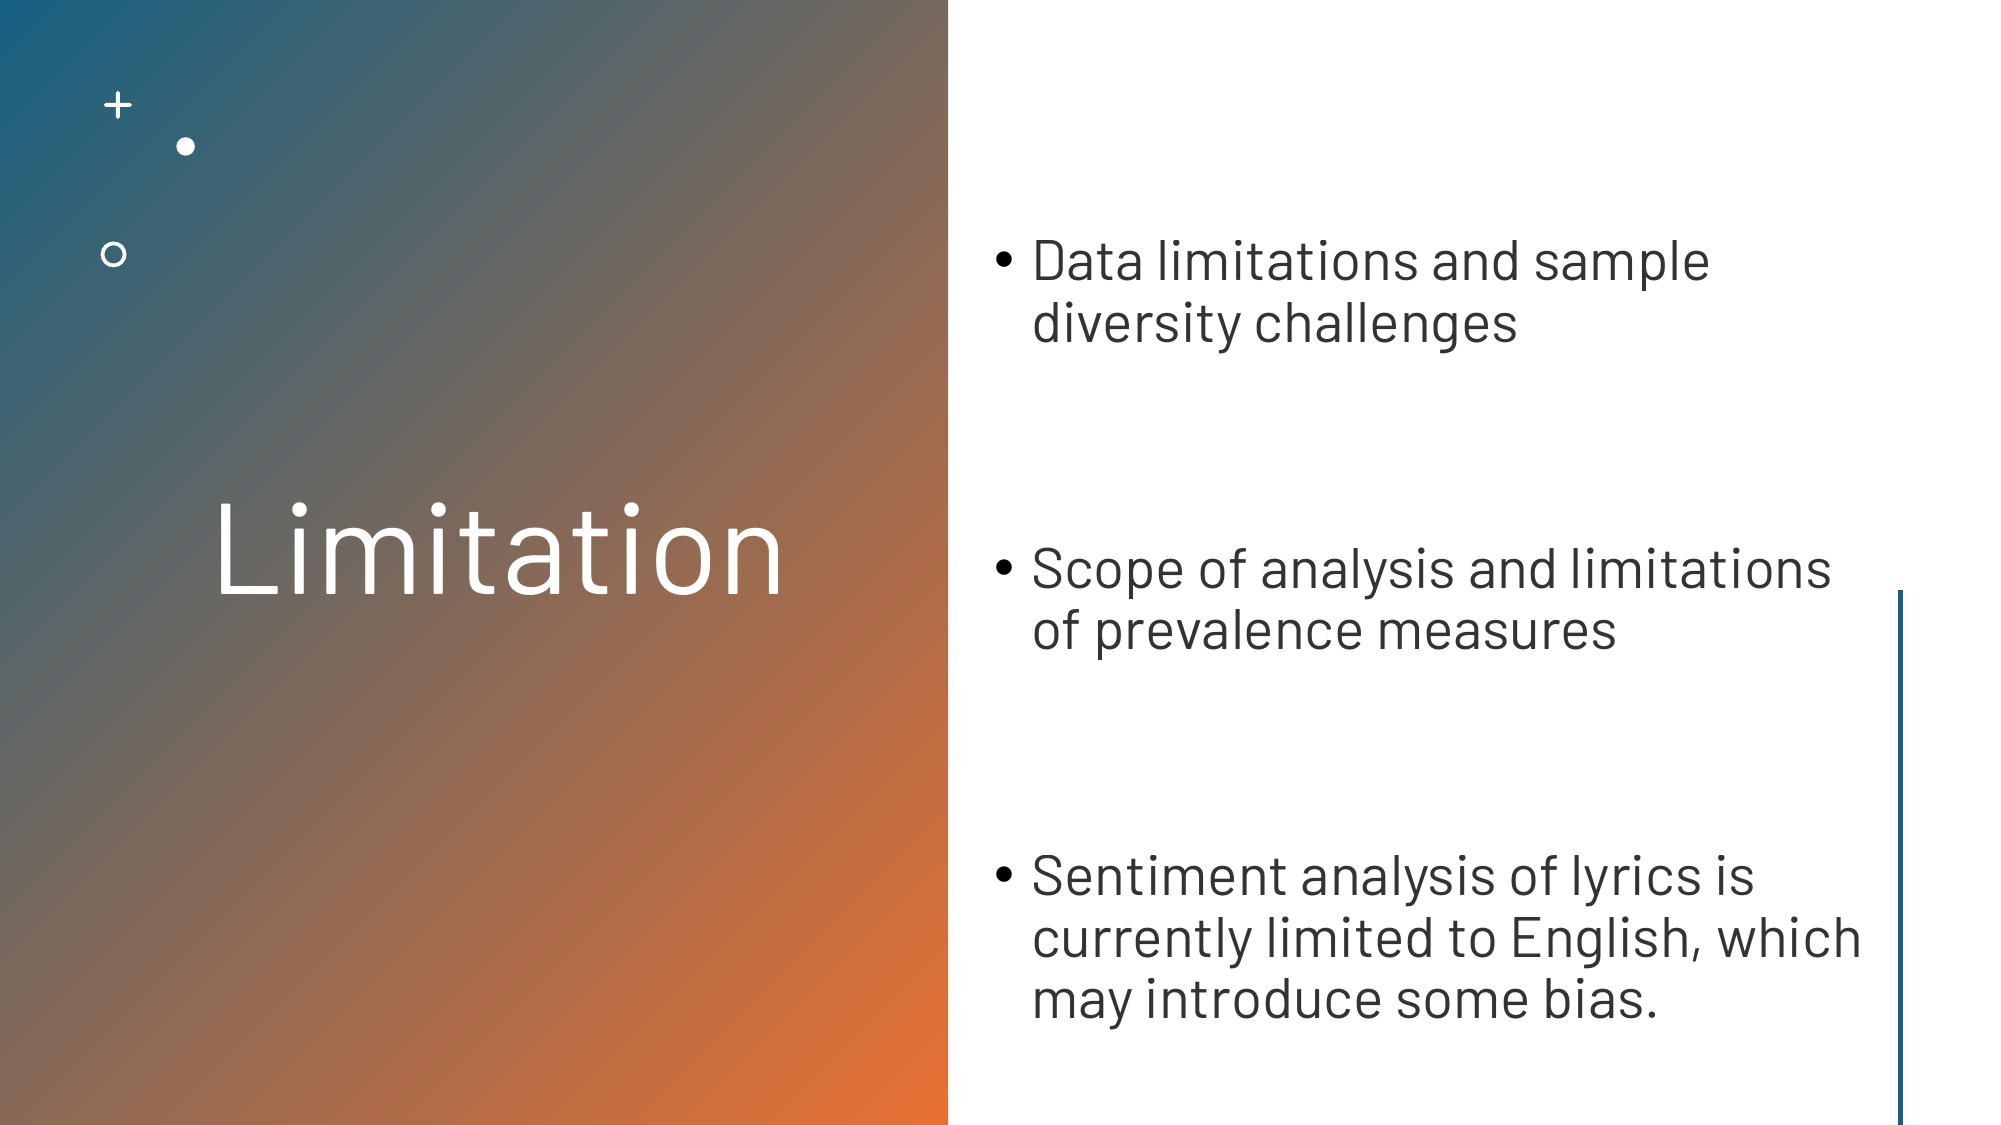

# Limitation​

Data limitations and sample diversity challenges

Scope of analysis and limitations of prevalence measures

Sentiment analysis of lyrics is currently limited to English, which may introduce some bias.